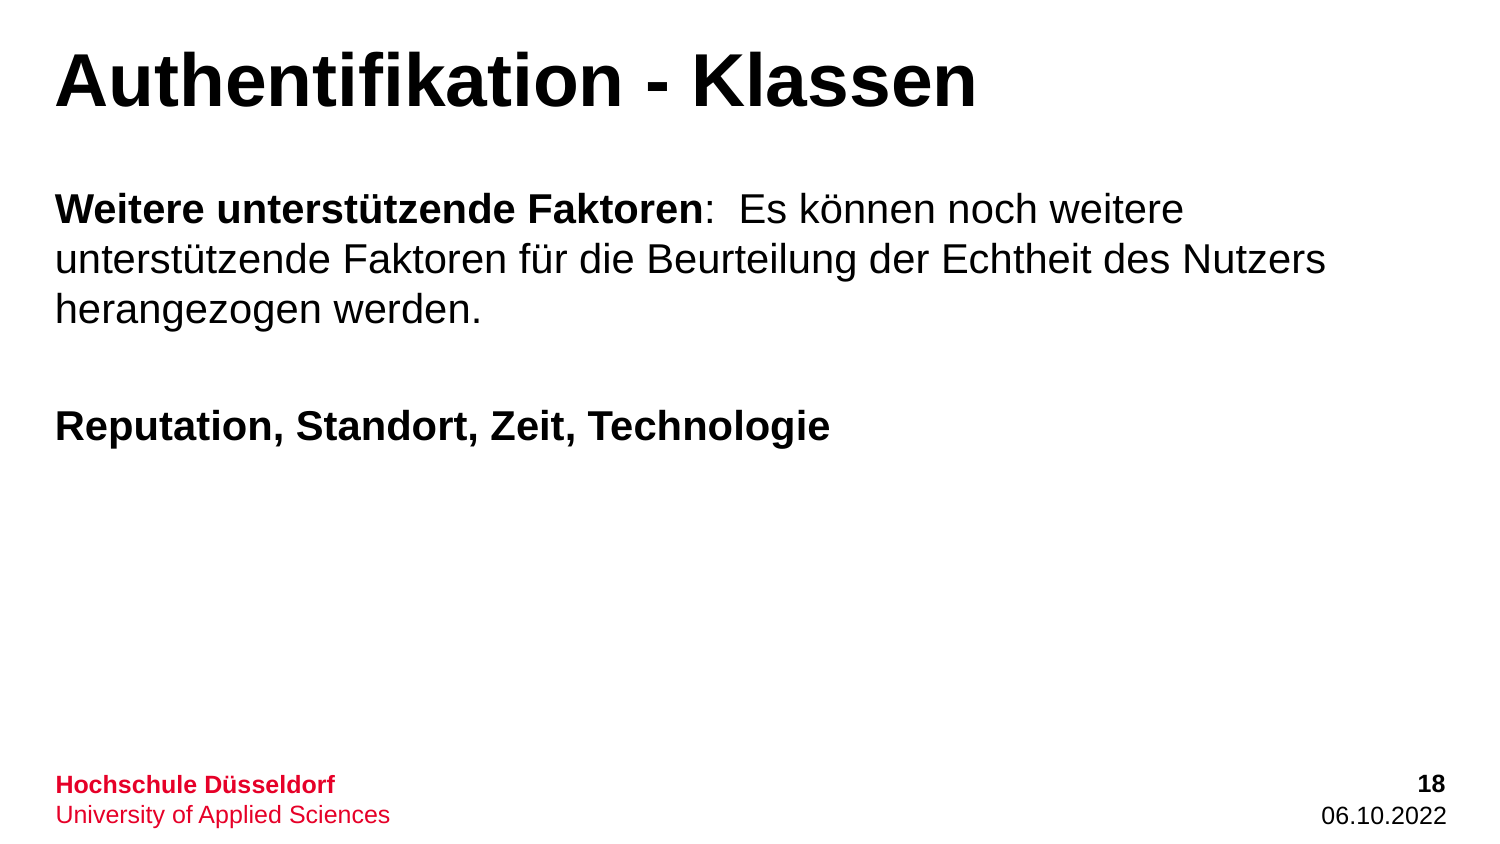

# Authentifikation - Klassen
Weitere unterstützende Faktoren:  Es können noch weitere unterstützende Faktoren für die Beurteilung der Echtheit des Nutzers herangezogen werden.

Reputation, Standort, Zeit, Technologie

18

06.10.2022